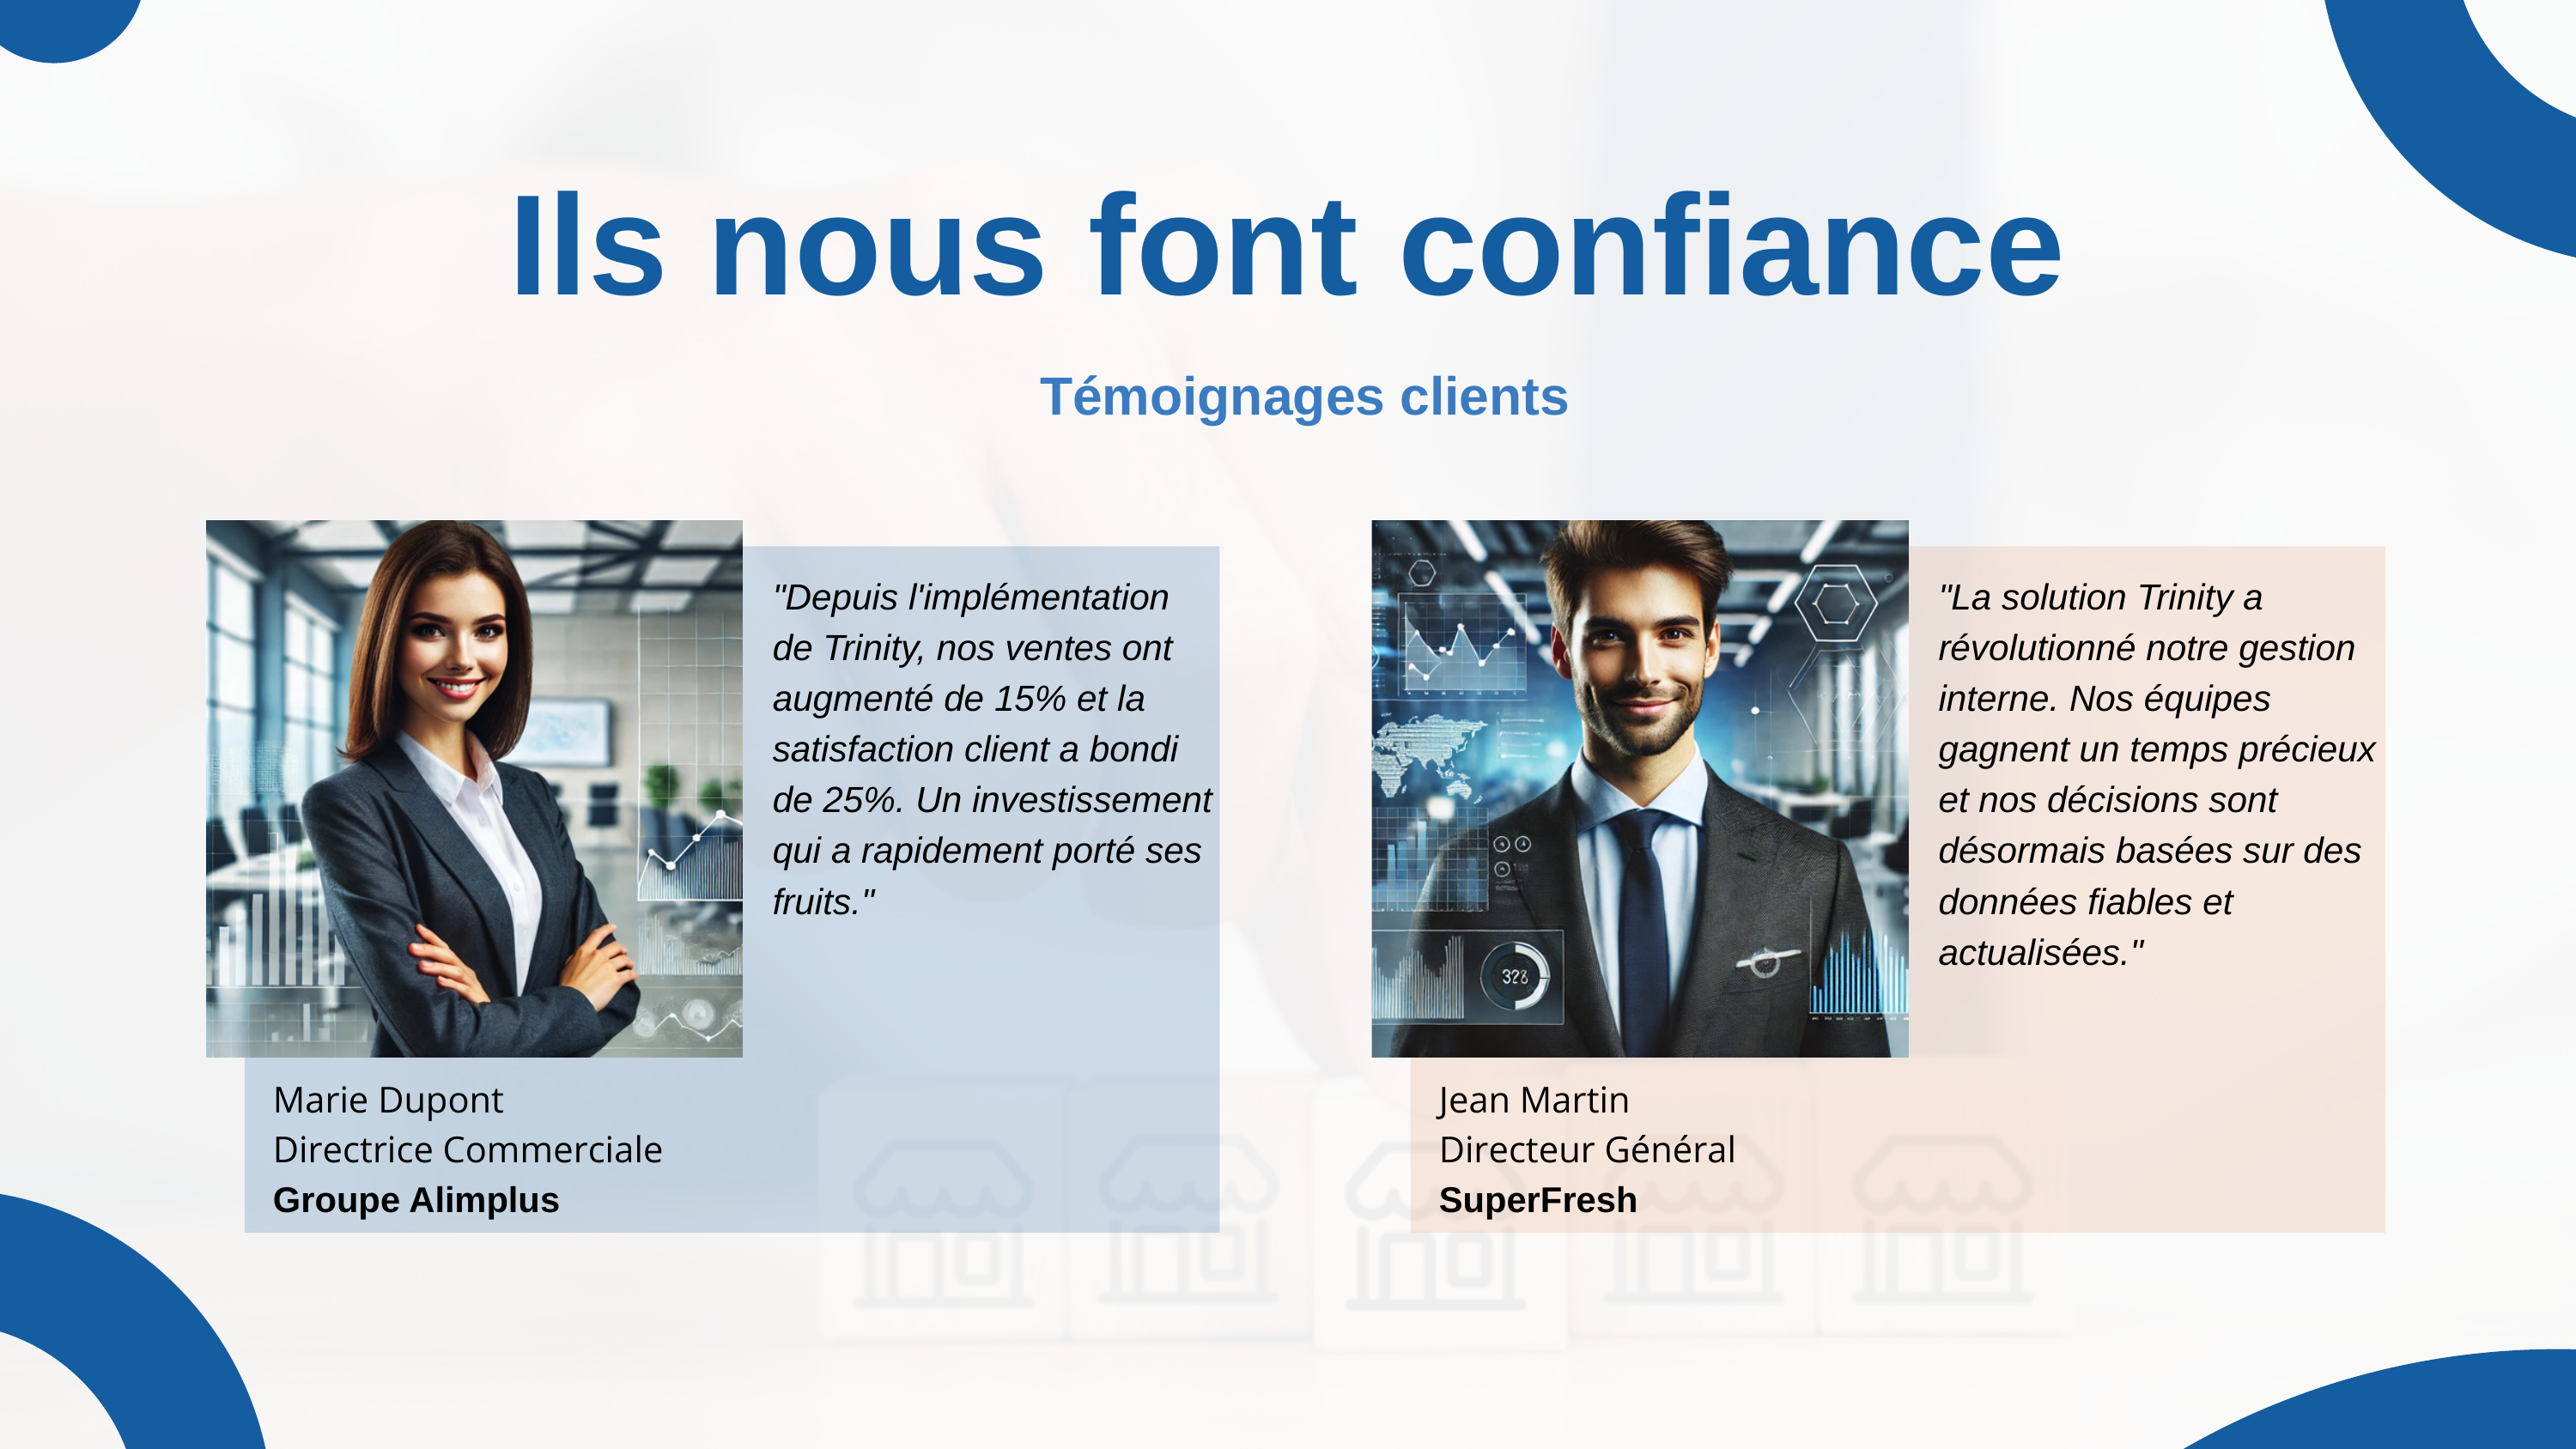

Ils nous font confiance
Témoignages clients

"Depuis l'implémentation de Trinity, nos ventes ont augmenté de 15% et la satisfaction client a bondi de 25%. Un investissement qui a rapidement porté ses fruits."
"La solution Trinity a révolutionné notre gestion interne. Nos équipes gagnent un temps précieux et nos décisions sont désormais basées sur des données fiables et actualisées."
Marie Dupont
Directrice Commerciale
Groupe Alimplus
Jean Martin
Directeur Général
SuperFresh